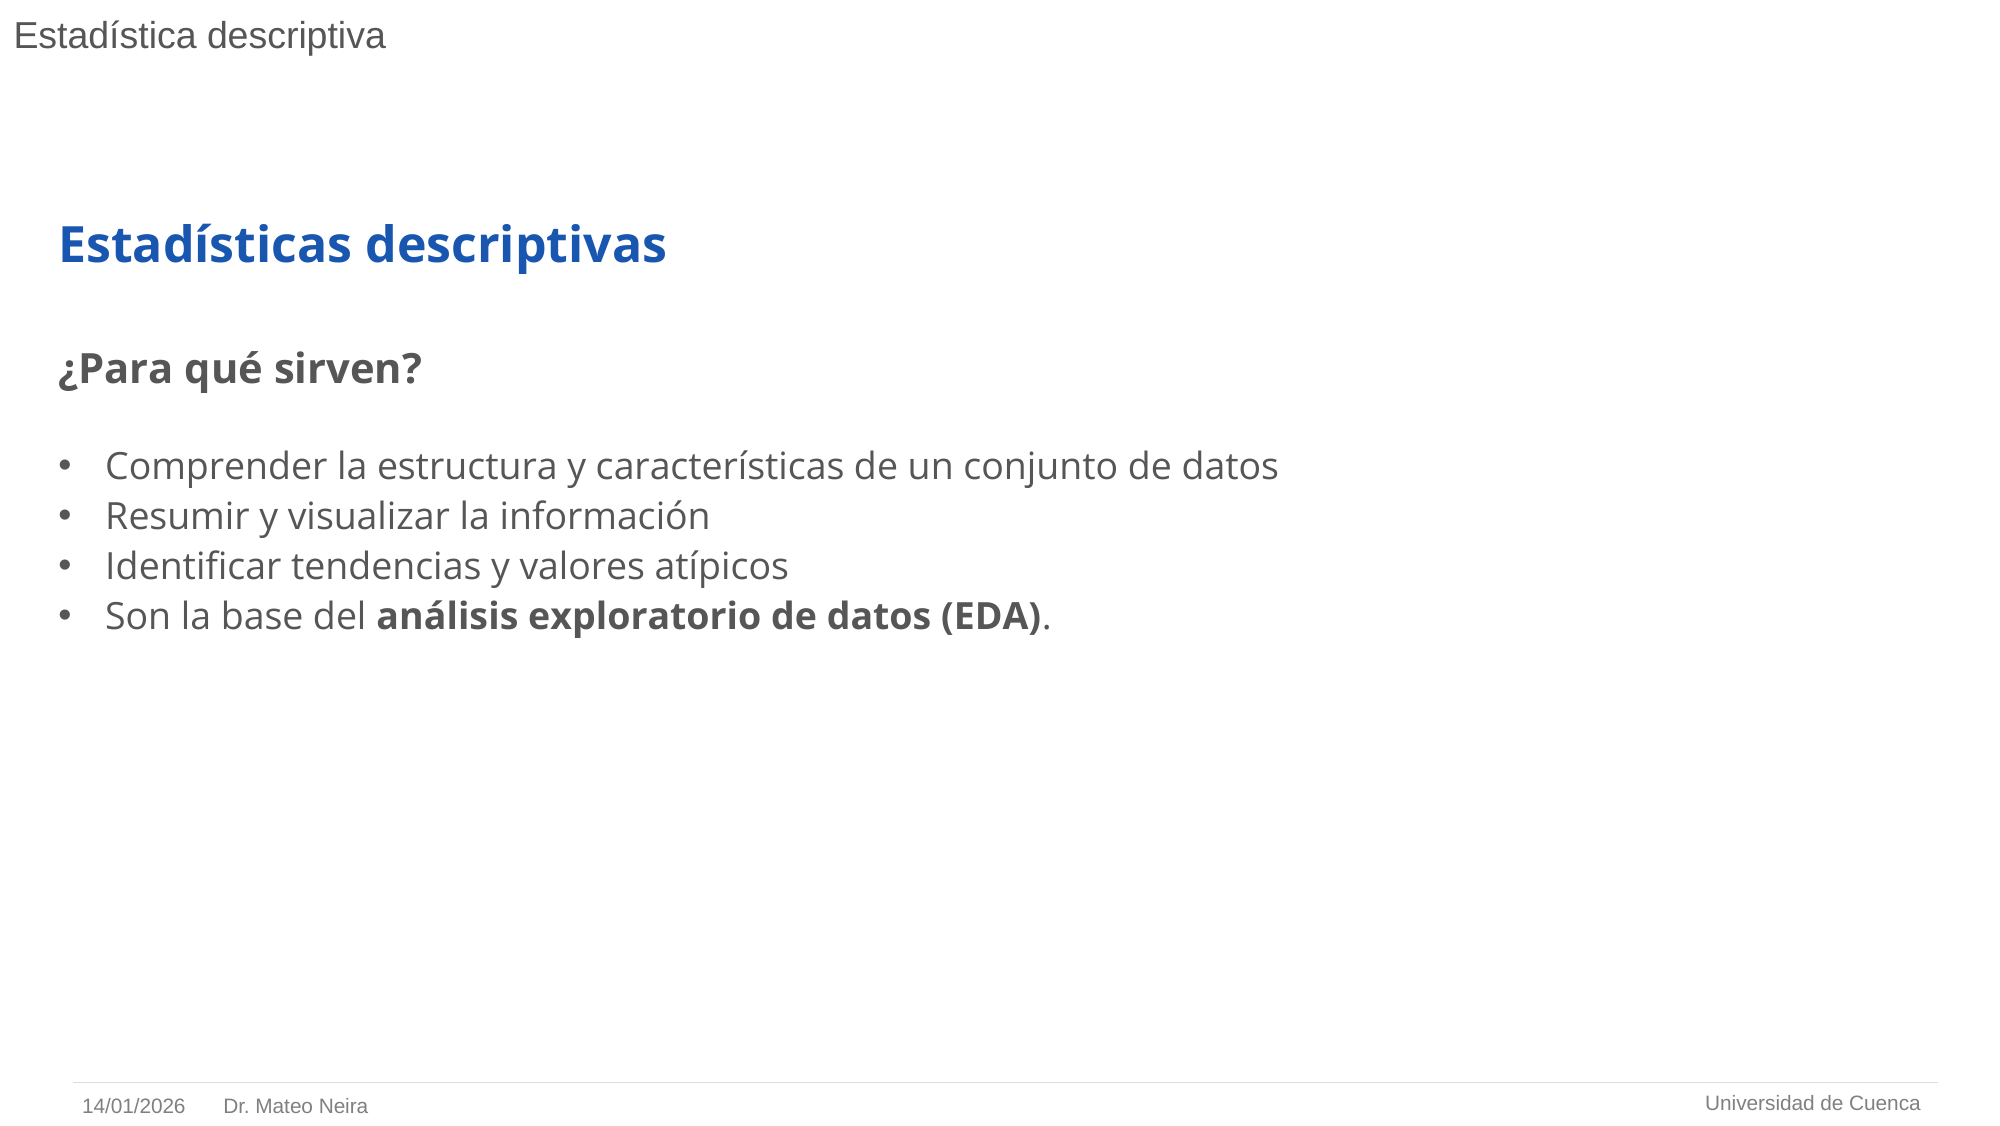

# Estadística descriptiva
Estadísticas descriptivas

¿Para qué sirven?

Comprender la estructura y características de un conjunto de datos
Resumir y visualizar la información
Identificar tendencias y valores atípicos
Son la base del análisis exploratorio de datos (EDA).